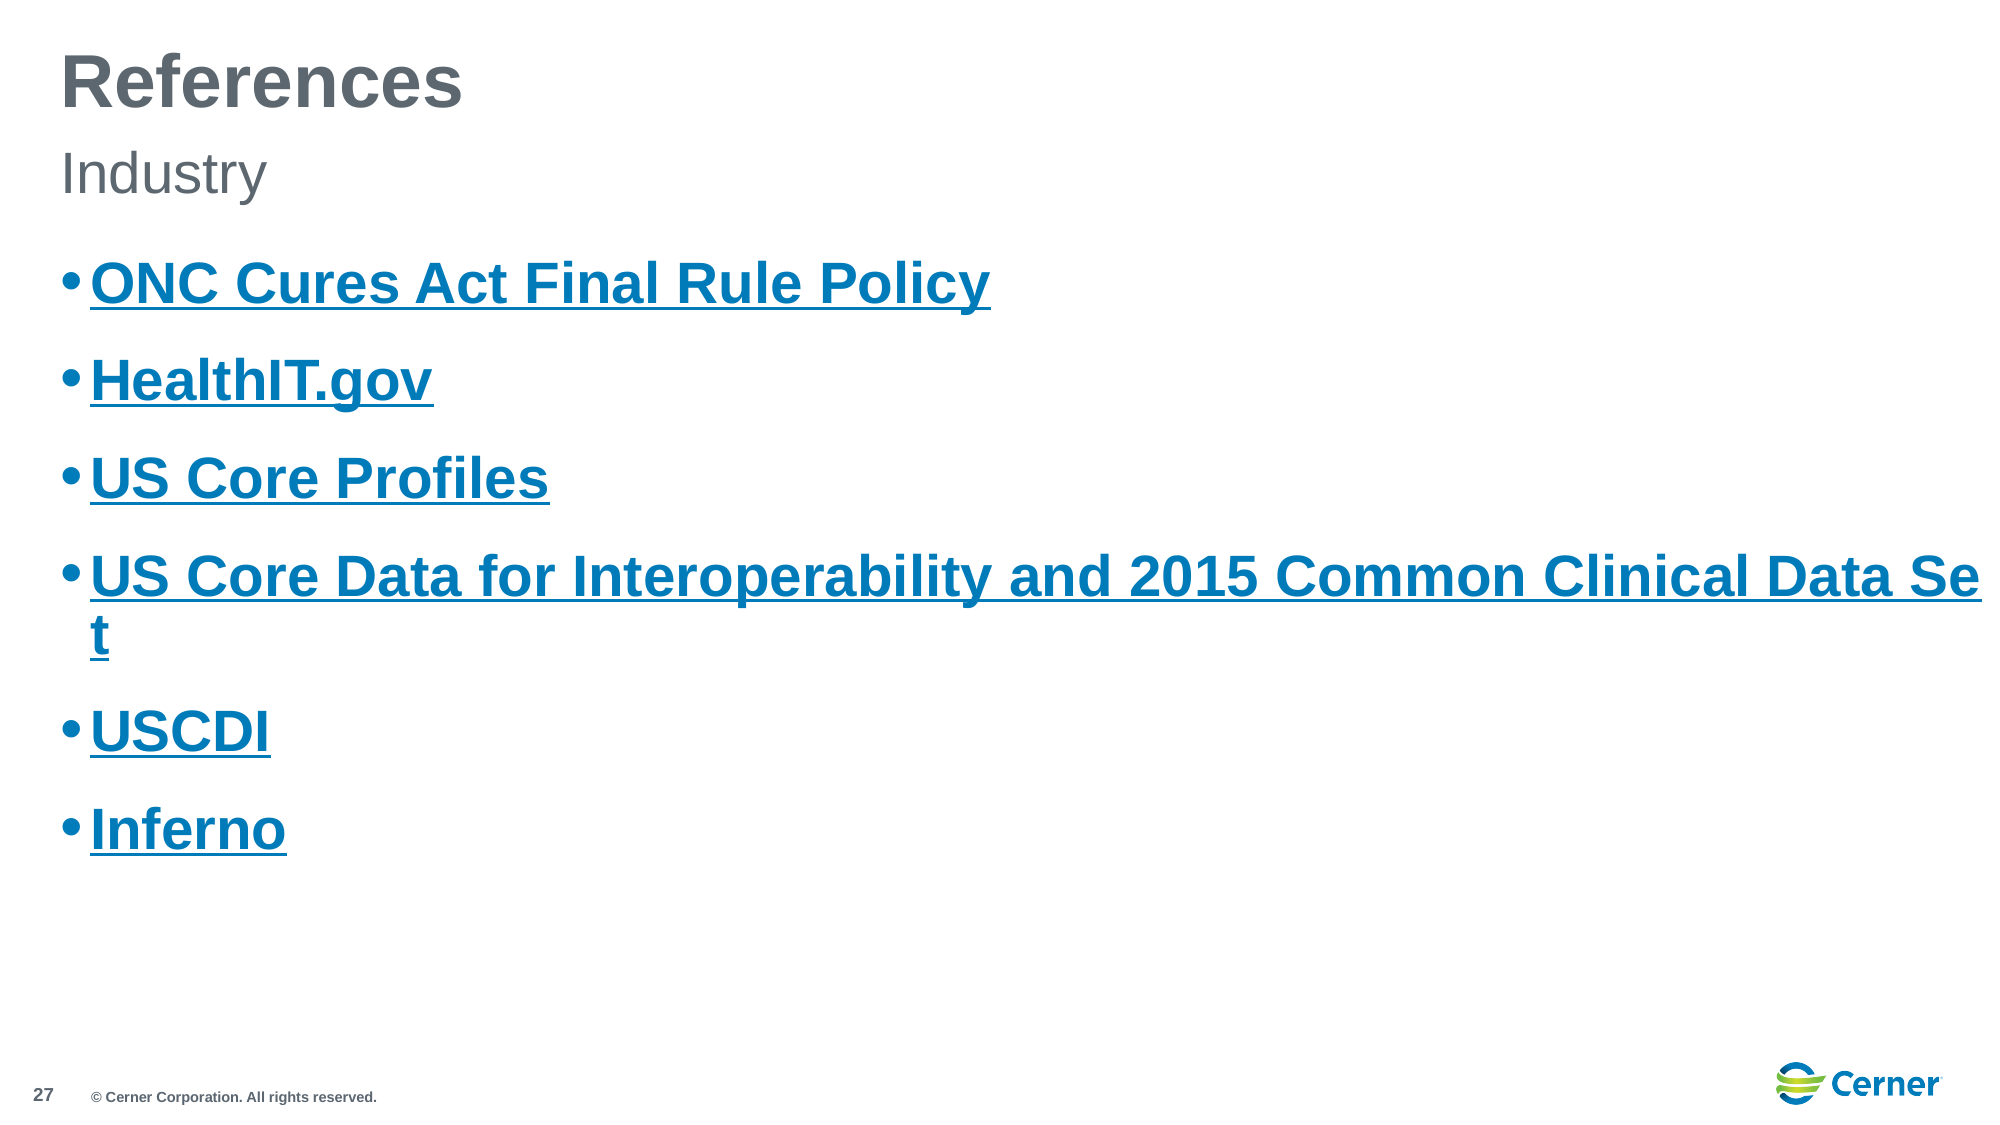

# References
Industry
ONC Cures Act Final Rule Policy
HealthIT.gov
US Core Profiles
US Core Data for Interoperability and 2015 Common Clinical Data Set
USCDI
Inferno